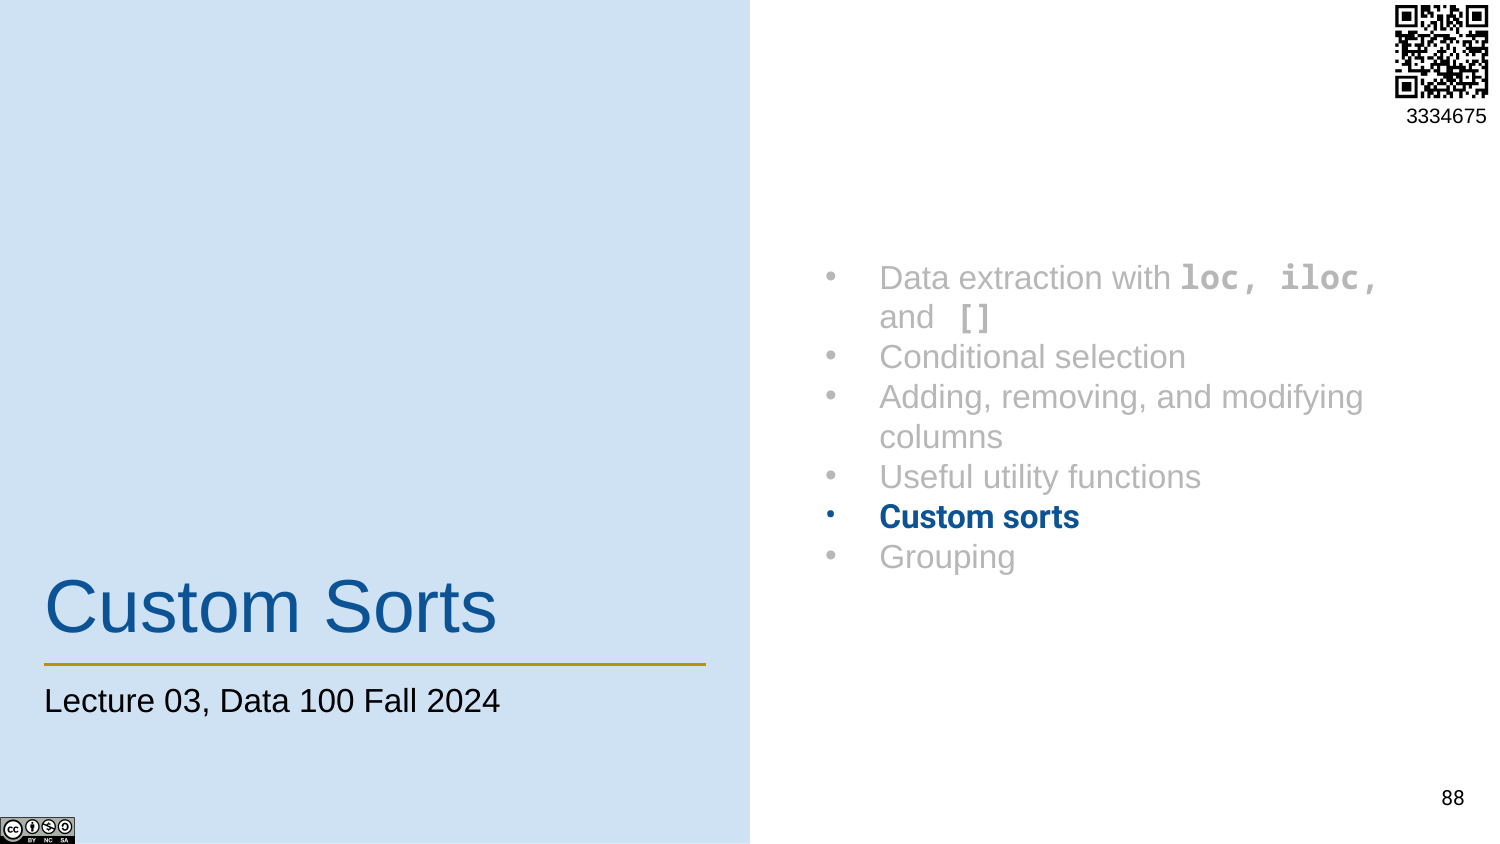

Data extraction with loc, iloc, and []
Conditional selection
Adding, removing, and modifying columns
Useful utility functions
Custom sorts
Grouping
# Custom Sorts
Lecture 03, Data 100 Fall 2024
88